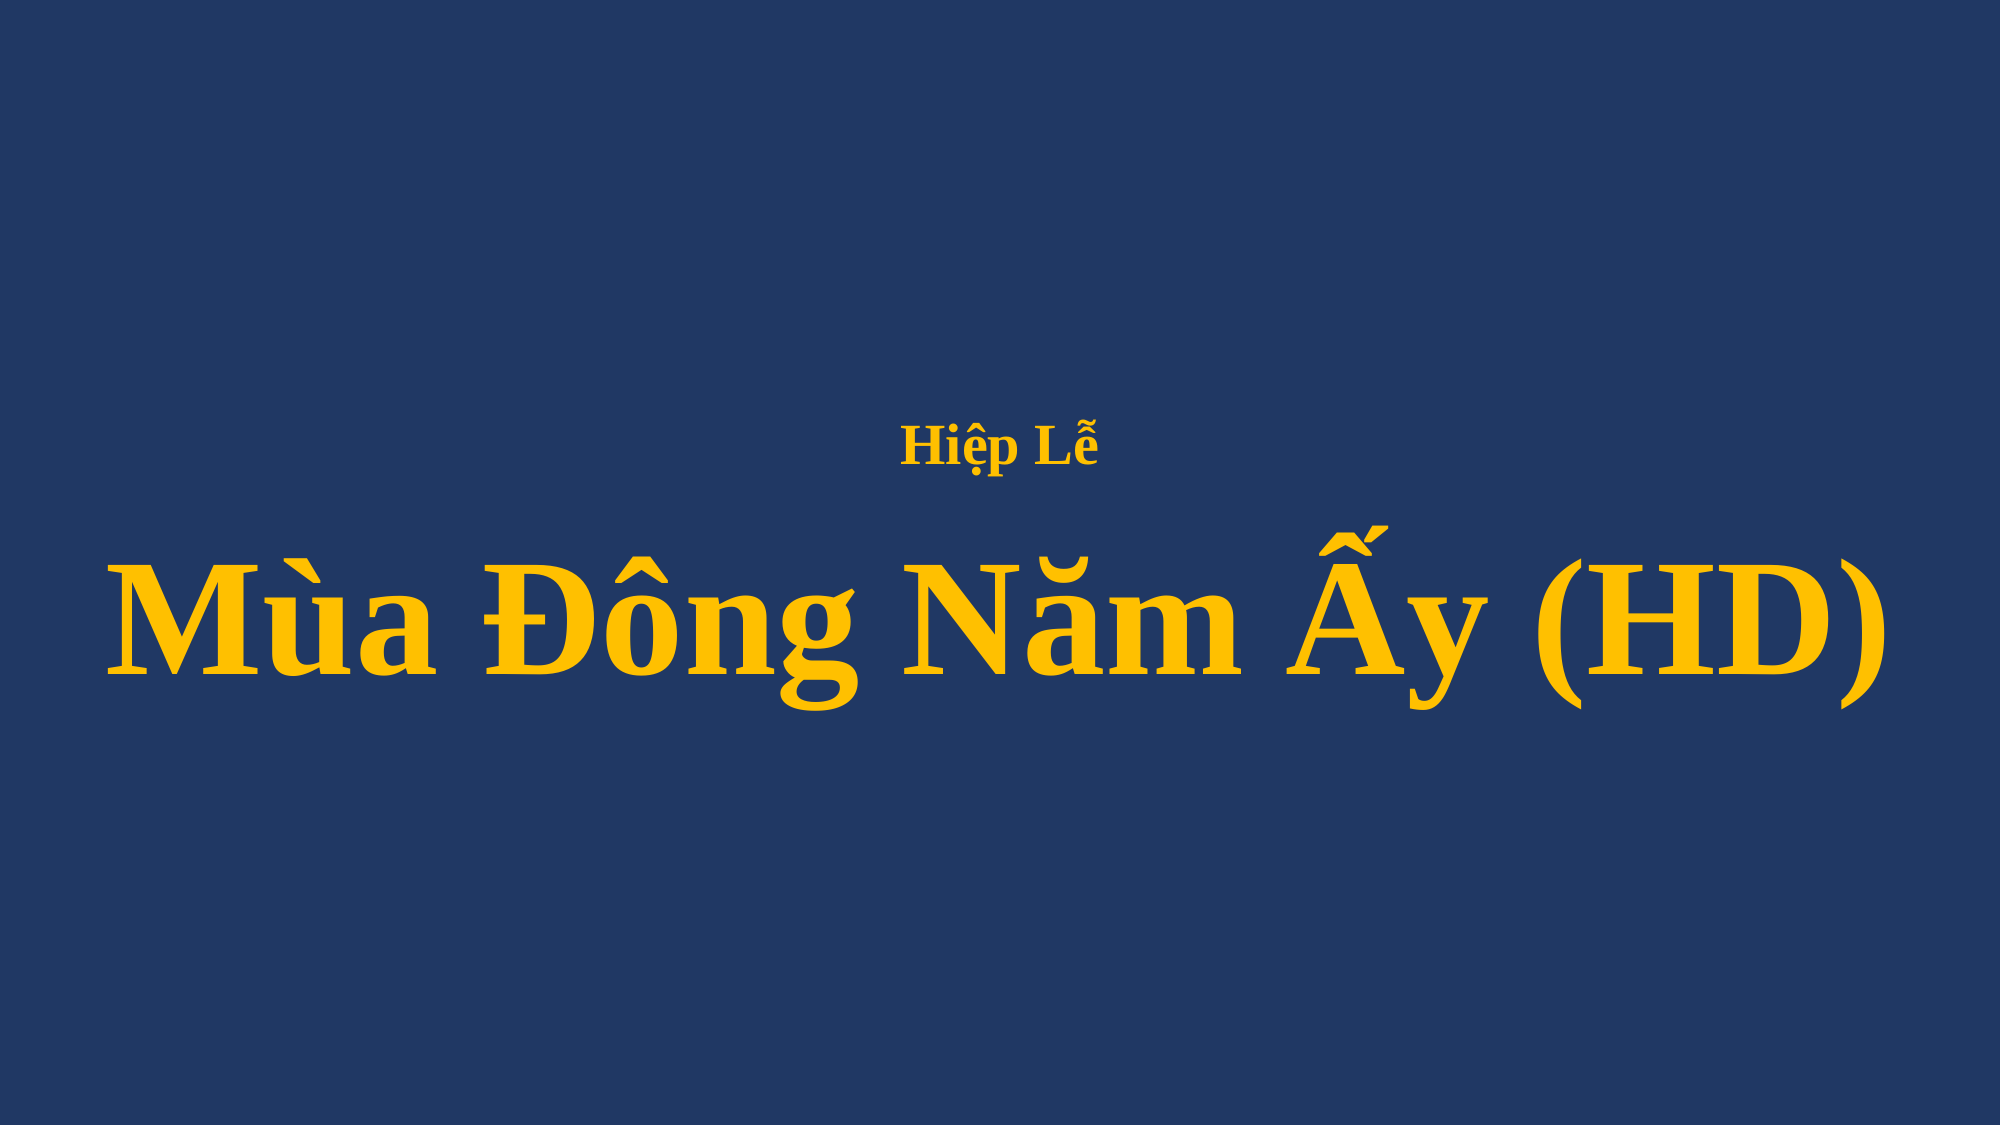

# Hiệp Lễ Mùa Đông Năm Ấy (HD)